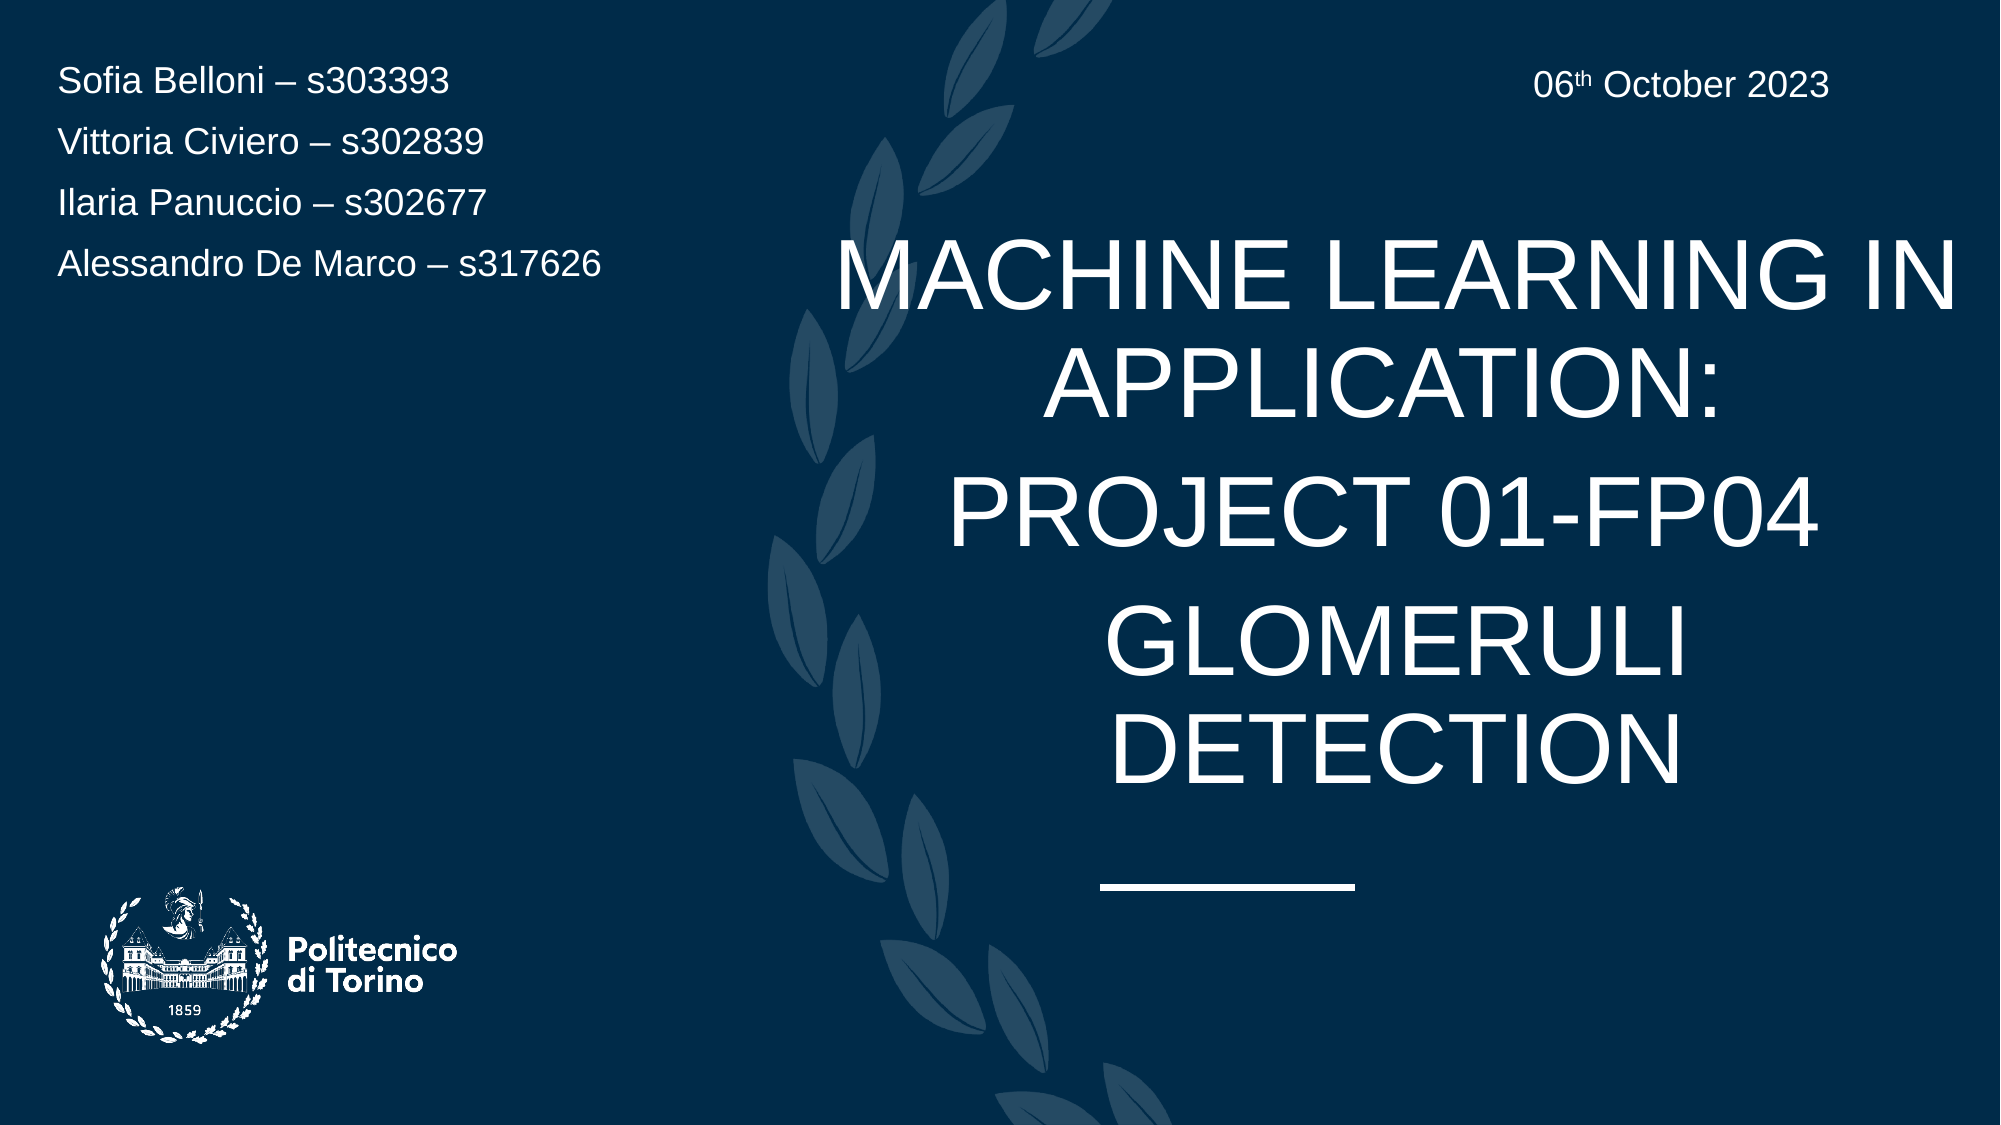

06th October 2023
Sofia Belloni – s303393
Vittoria Civiero – s302839
Ilaria Panuccio – s302677
Alessandro De Marco – s317626

MACHINE LEARNING IN APPLICATION:
PROJECT 01-FP04
GLOMERULI DETECTION